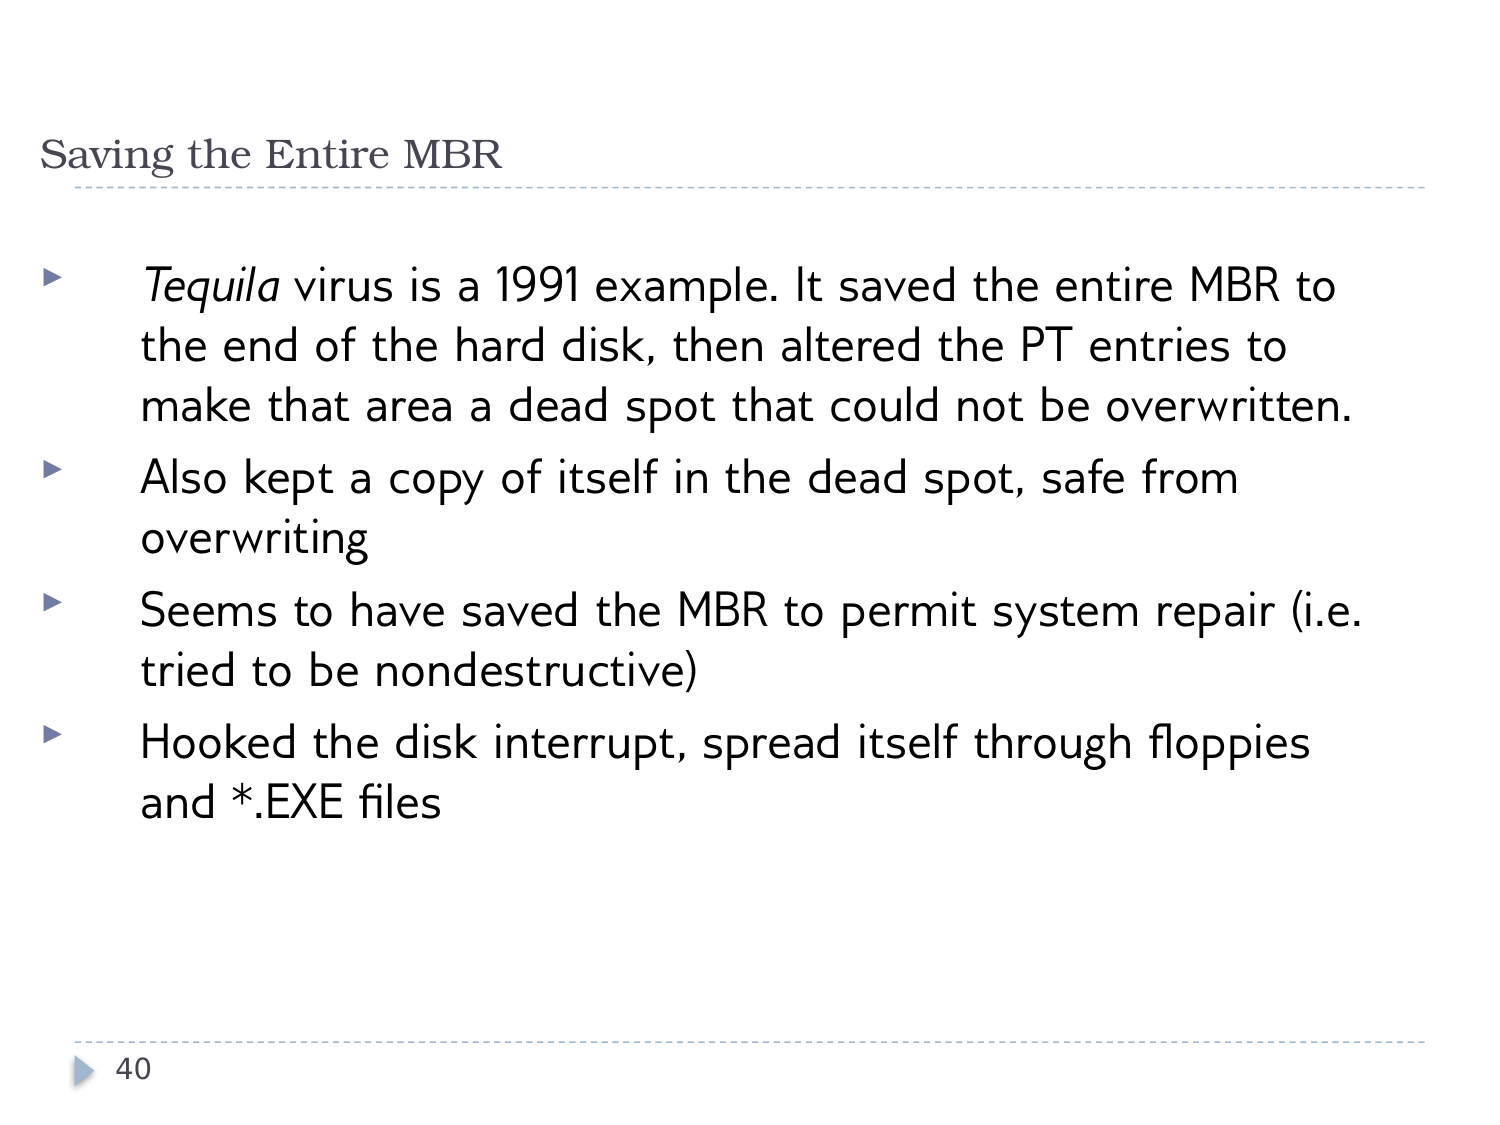

# Saving the Entire MBR
Tequila virus is a 1991 example. It saved the entire MBR to the end of the hard disk, then altered the PT entries to make that area a dead spot that could not be overwritten.
Also kept a copy of itself in the dead spot, safe from overwriting
Seems to have saved the MBR to permit system repair (i.e. tried to be nondestructive)
Hooked the disk interrupt, spread itself through floppies and *.EXE files
40